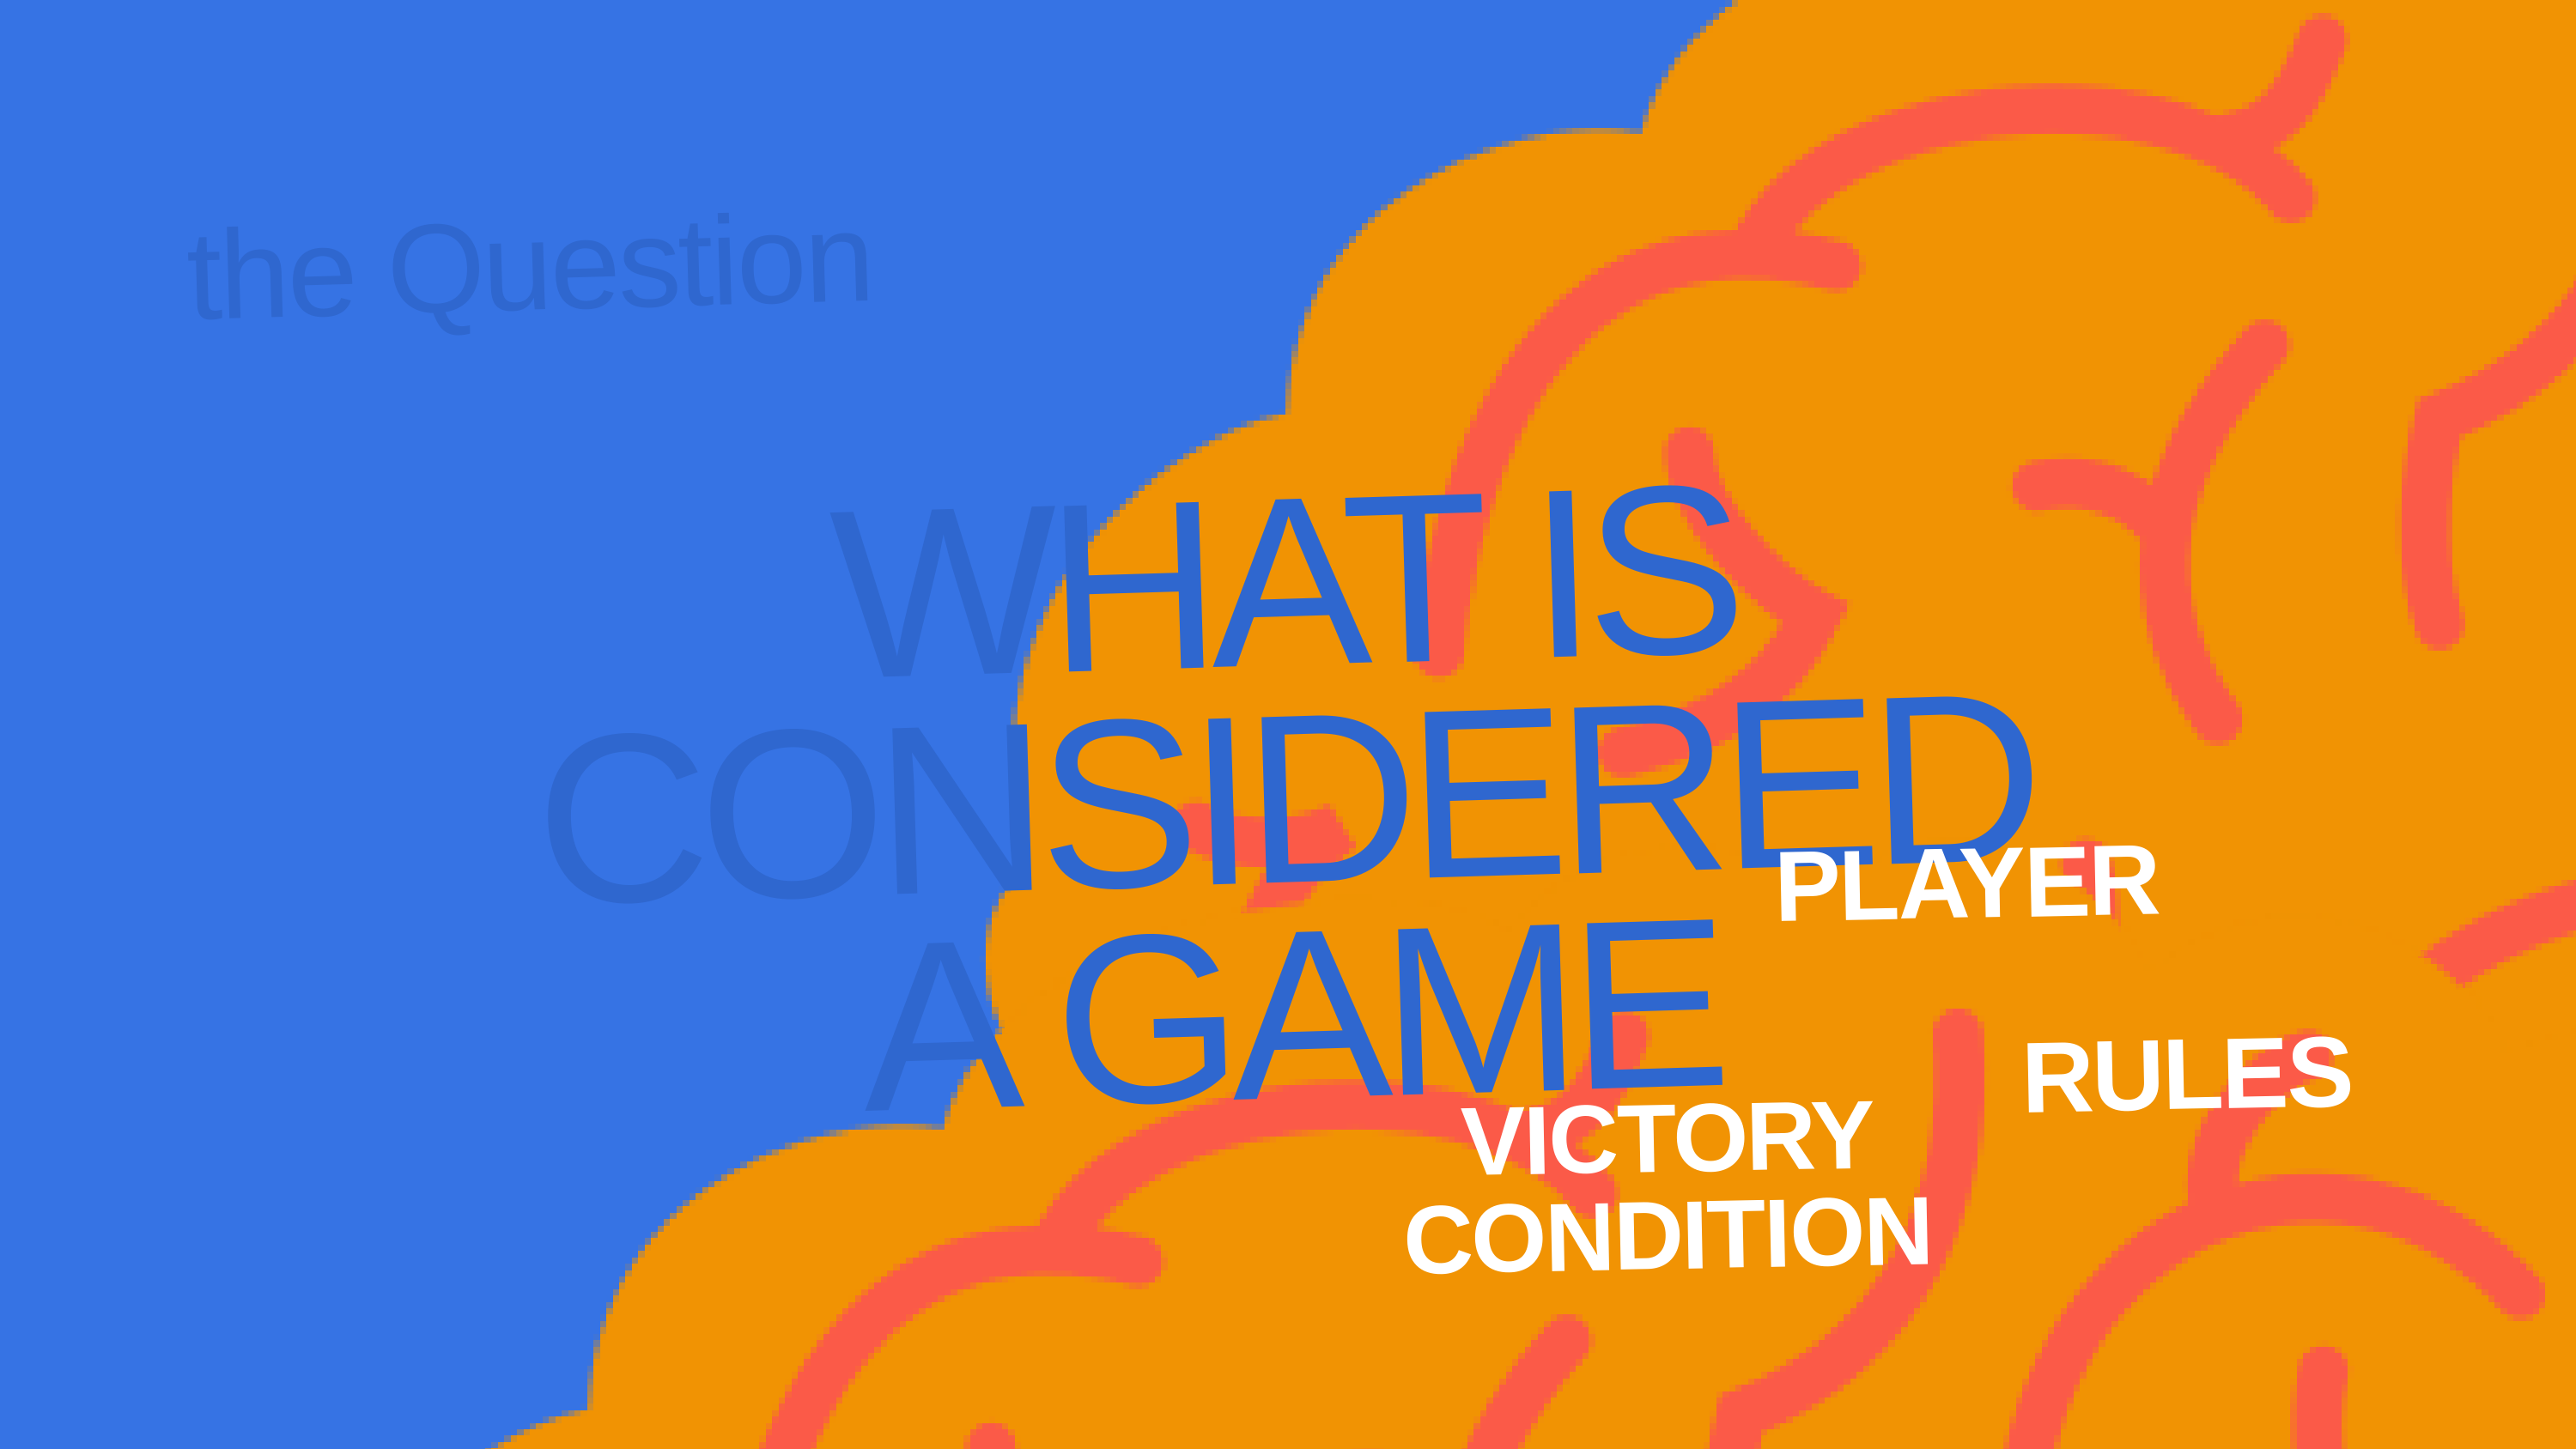

the Question
WHAT IS CONSIDERED
A GAME
PLAYER
RULES
VICTORY CONDITION